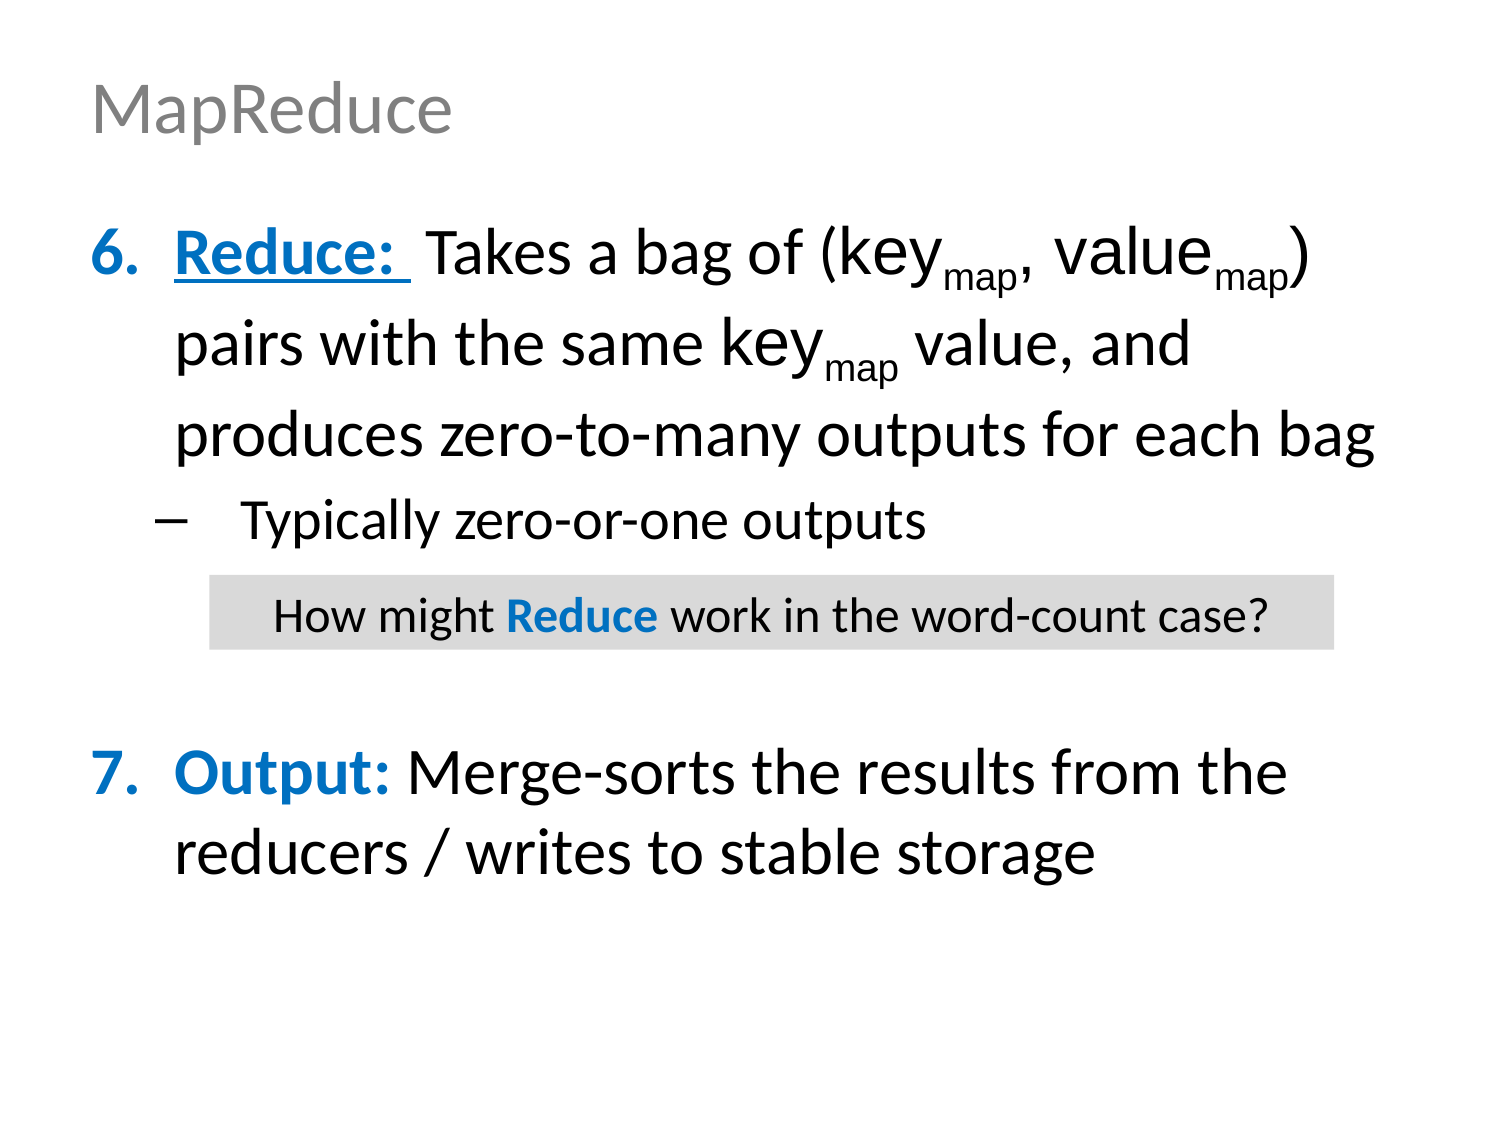

# MapReduce
Reduce:  Takes a bag of (keymap, valuemap) pairs with the same keymap value, and produces zero-to-many outputs for each bag
Typically zero-or-one outputs

Output: Merge-sorts the results from the reducers / writes to stable storage

How might Reduce work in the word-count case?